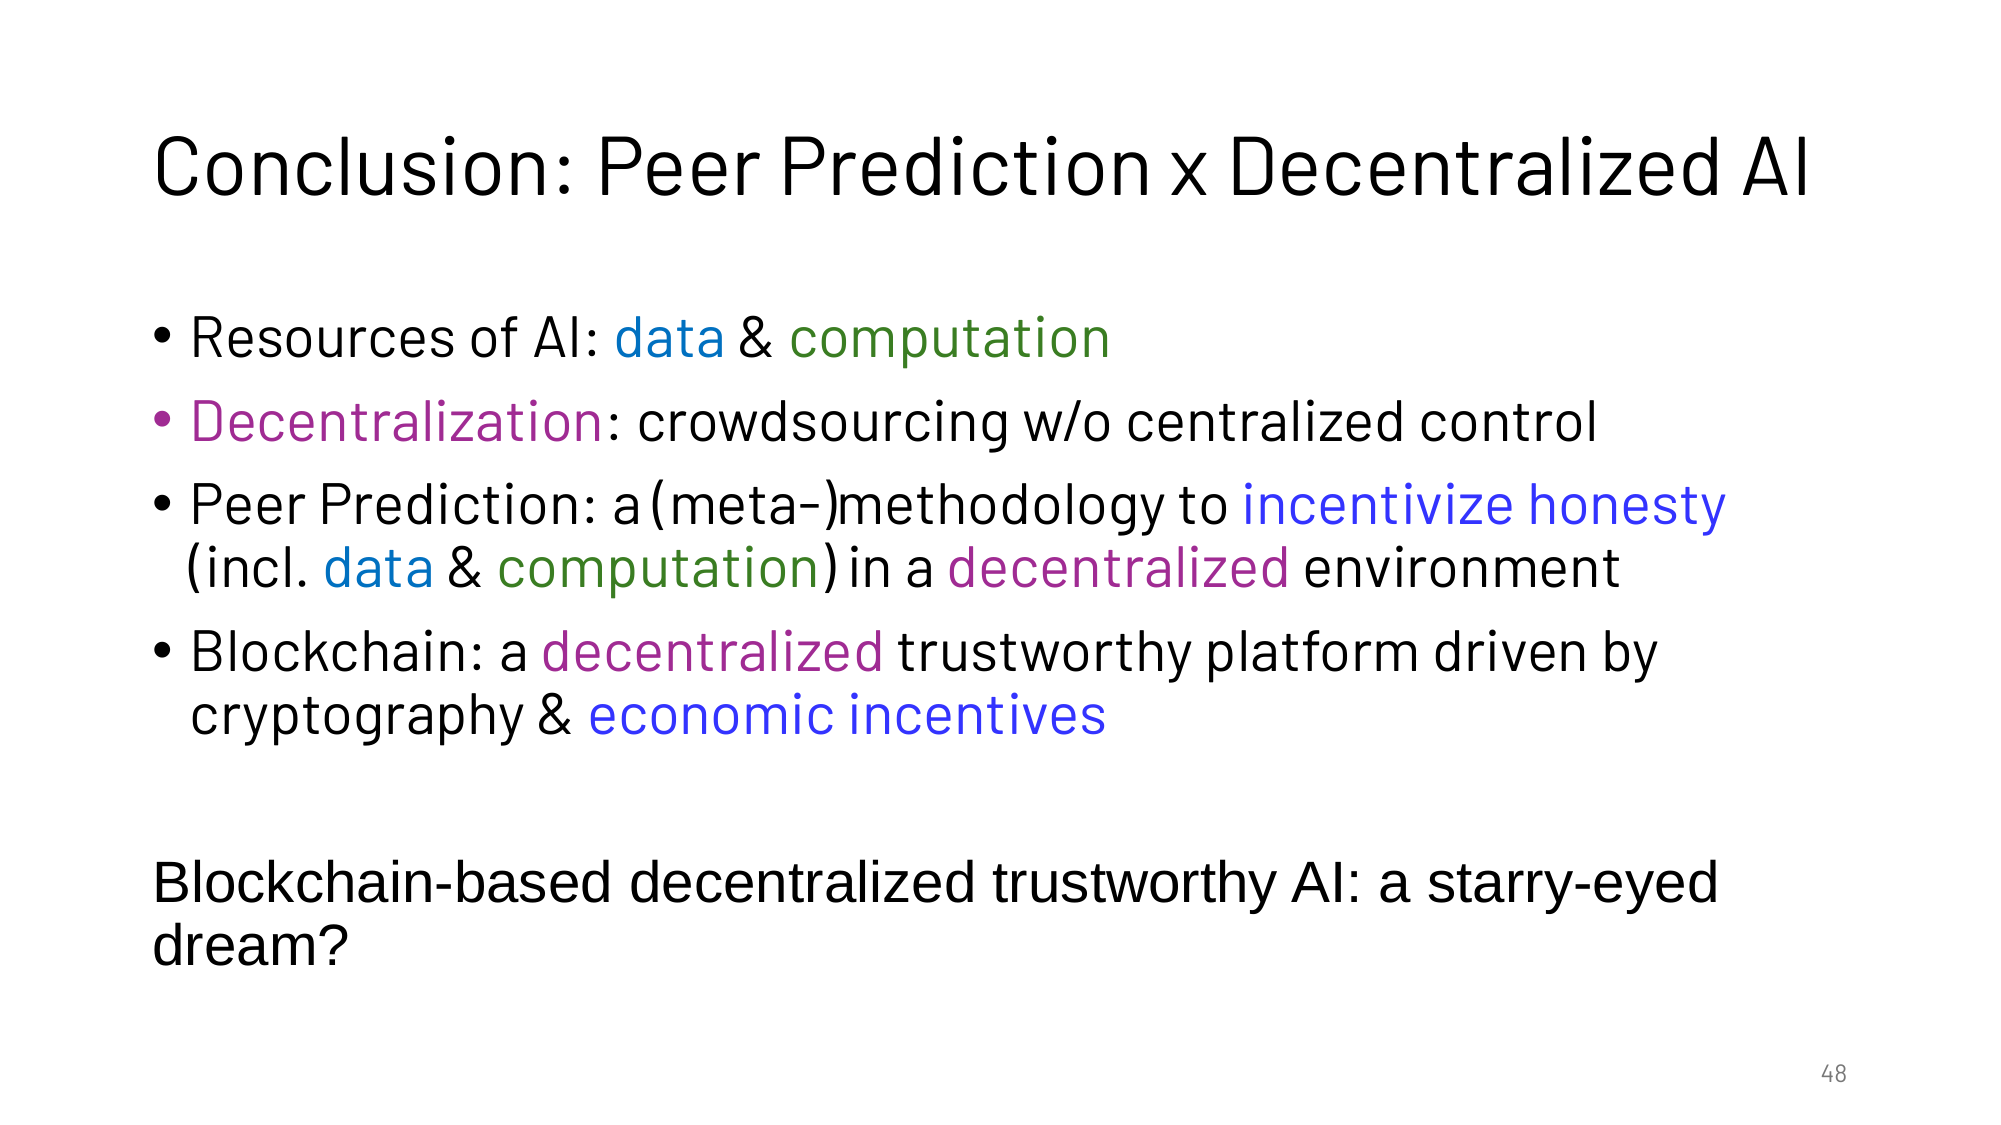

# Conclusion: Peer Prediction x Decentralized AI
Resources of AI: data & computation
Decentralization: crowdsourcing w/o centralized control
Peer Prediction: a (meta-)methodology to incentivize honesty (incl. data & computation) in a decentralized environment
Blockchain: a decentralized trustworthy platform driven by cryptography & economic incentives

Blockchain-based decentralized trustworthy AI: a starry-eyed dream?
48